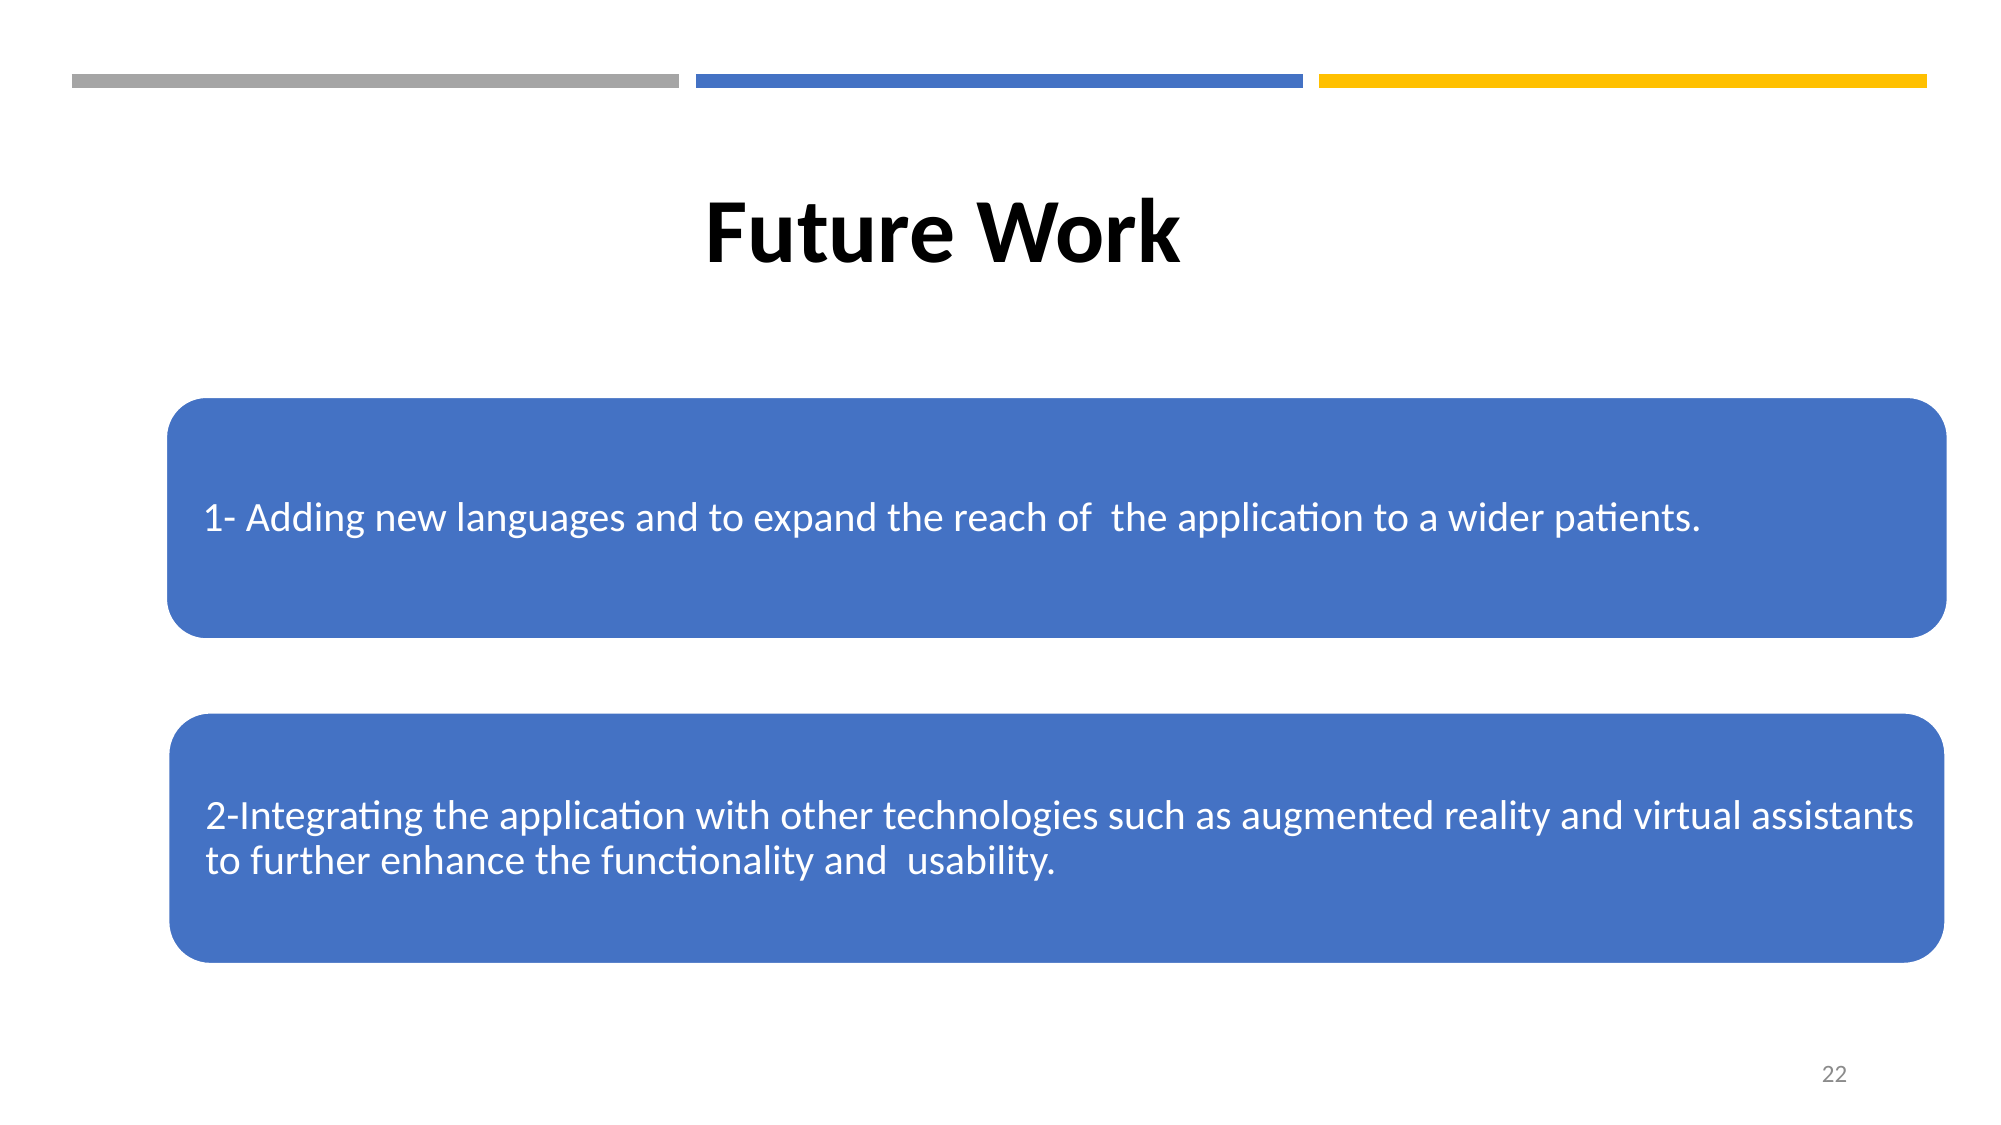

Future Work
1- Adding new languages and to expand the reach of  the application to a wider patients.
2-Integrating the application with other technologies such as augmented reality and virtual assistants to further enhance the functionality and  usability.
22